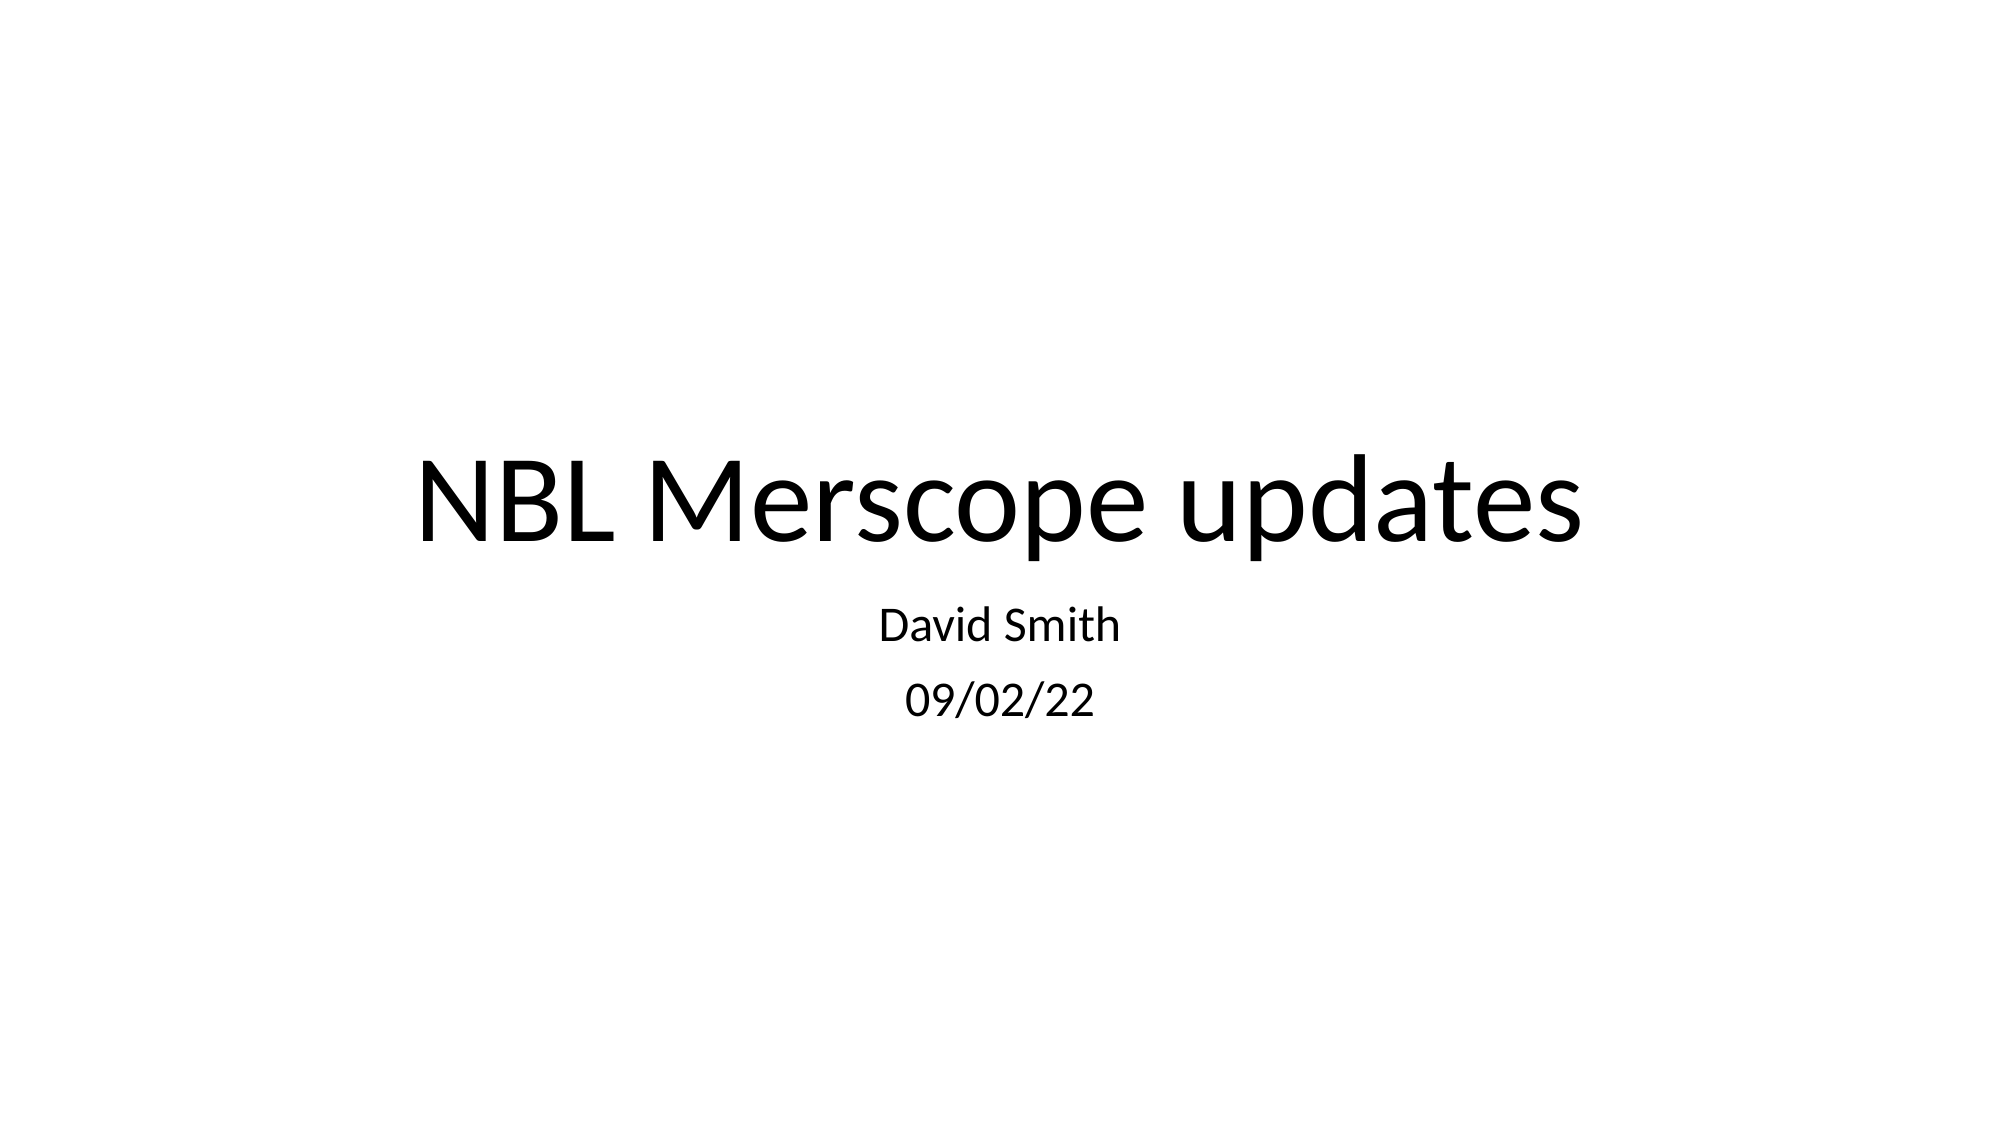

# NBL Merscope updates
David Smith
09/02/22